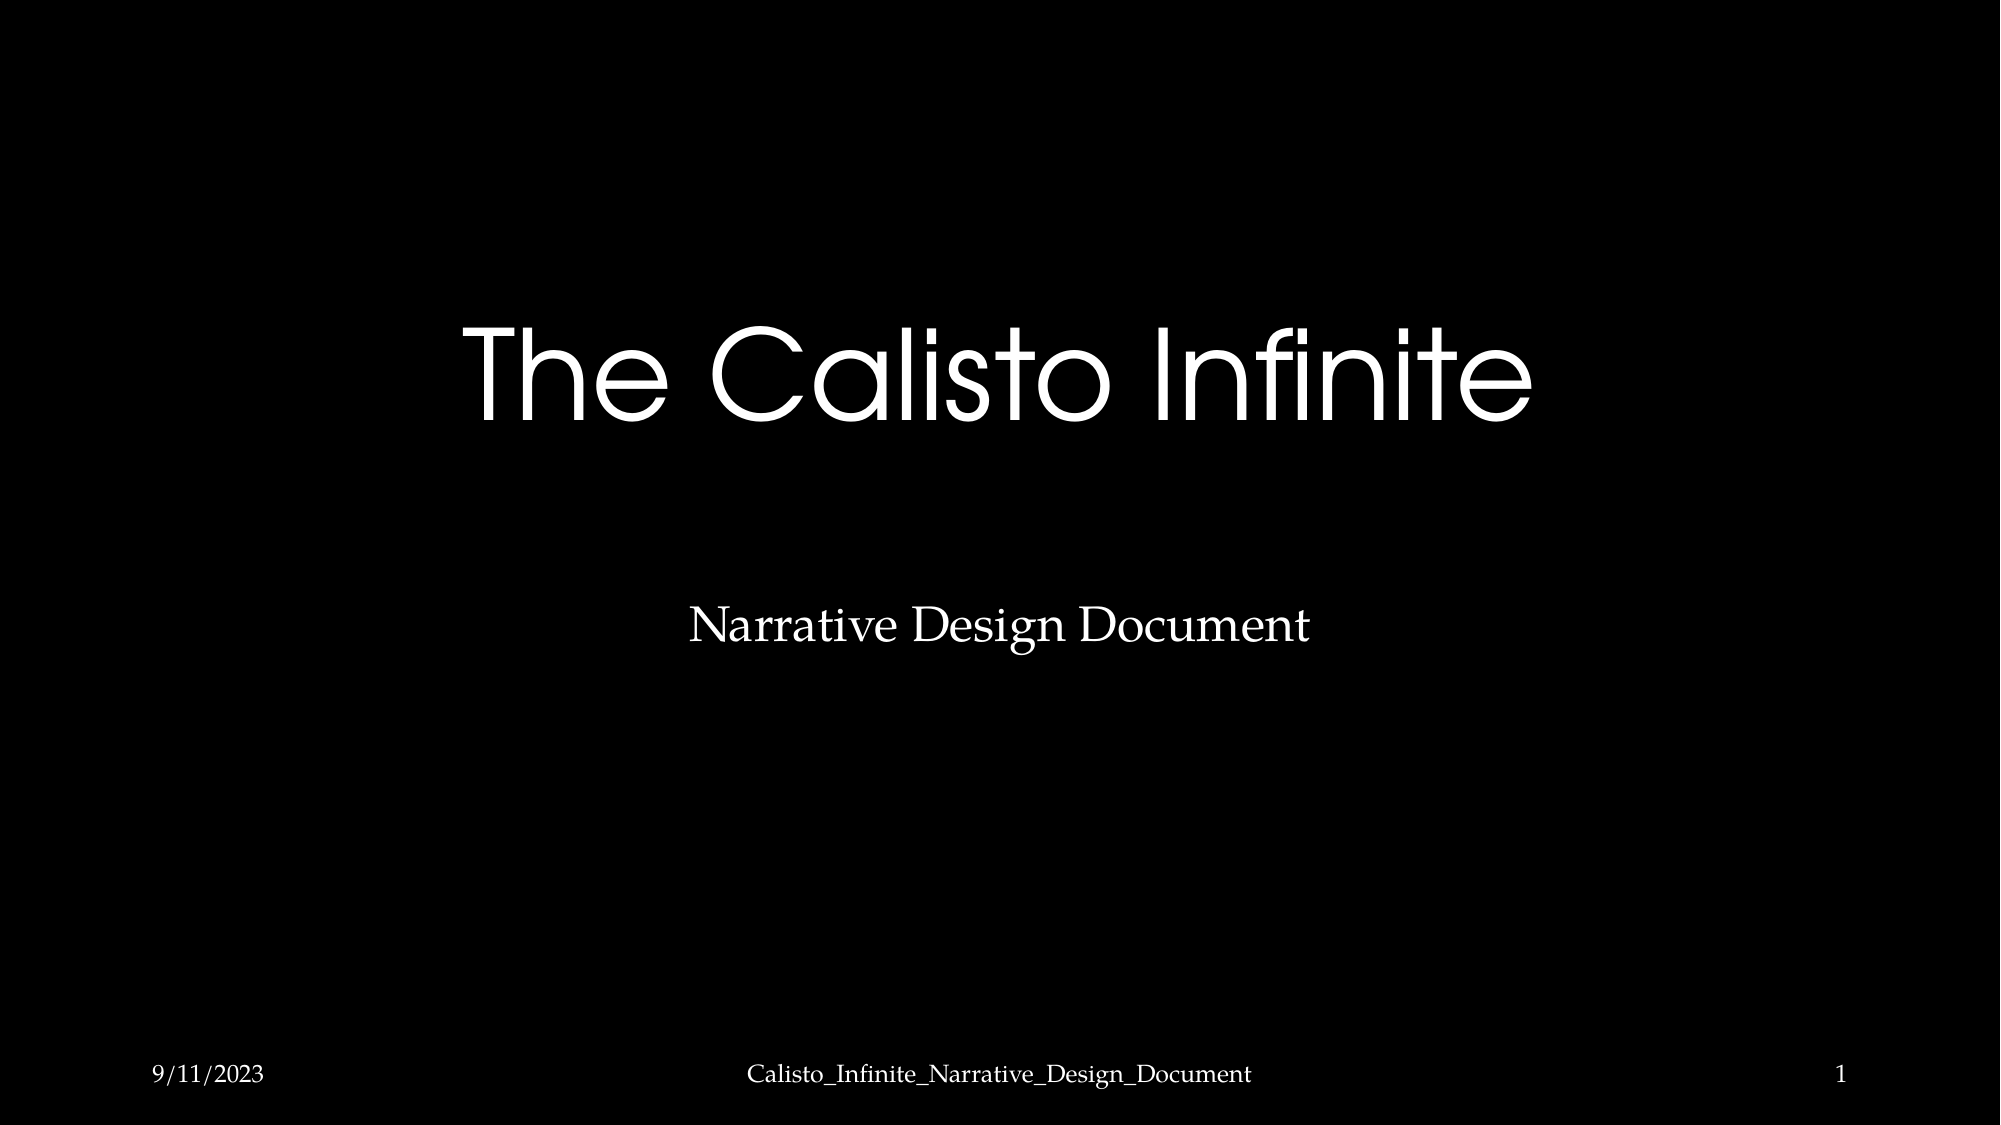

# The Calisto Infinite
Narrative Design Document
9/11/2023
Calisto_Infinite_Narrative_Design_Document
1